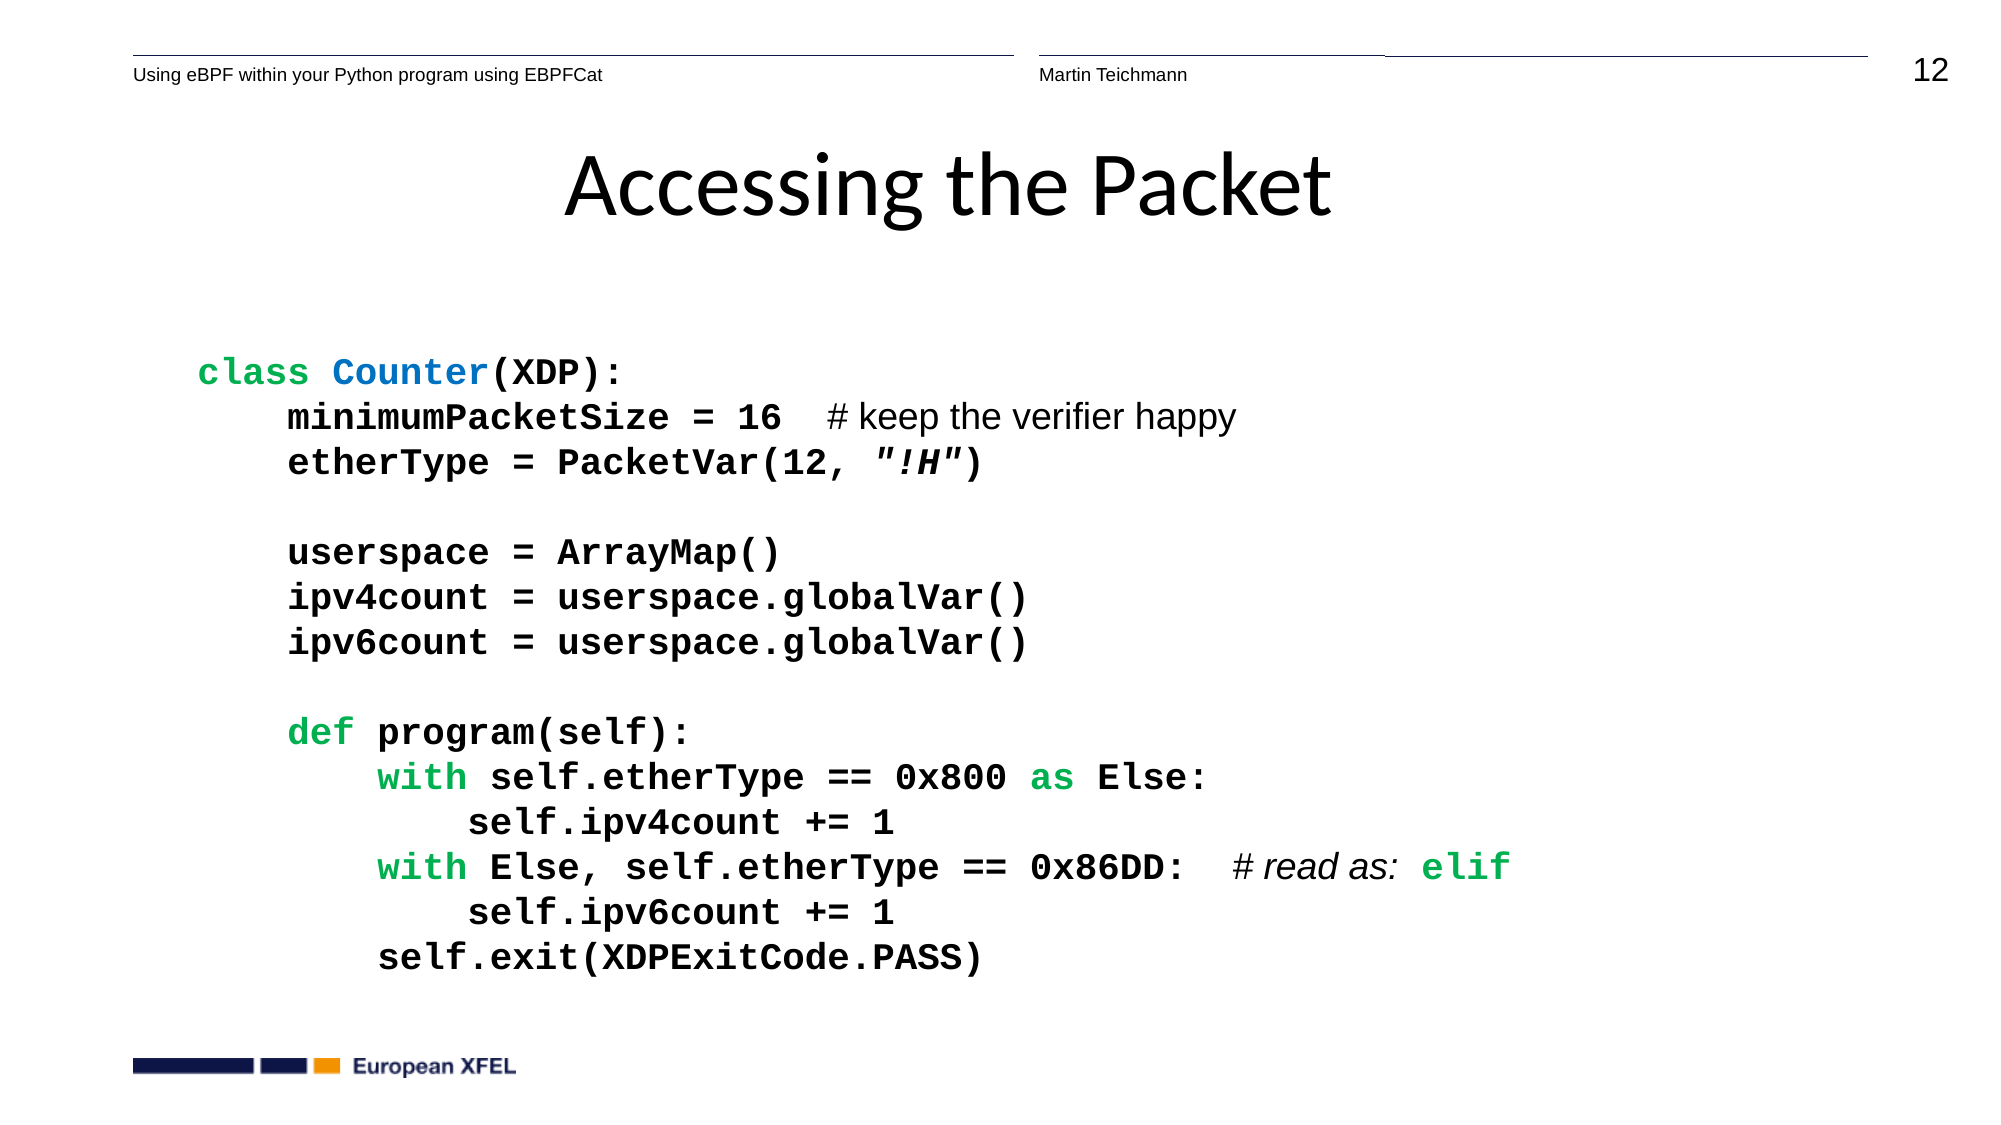

# Accessing the Packet

class Counter(XDP):
    minimumPacketSize = 16  # keep the verifier happy
    etherType = PacketVar(12, "!H")

    userspace = ArrayMap()
    ipv4count = userspace.globalVar()
    ipv6count = userspace.globalVar()

    def program(self):
        with self.etherType == 0x800 as Else:
            self.ipv4count += 1
        with Else, self.etherType == 0x86DD:  # read as: elif
            self.ipv6count += 1
        self.exit(XDPExitCode.PASS)